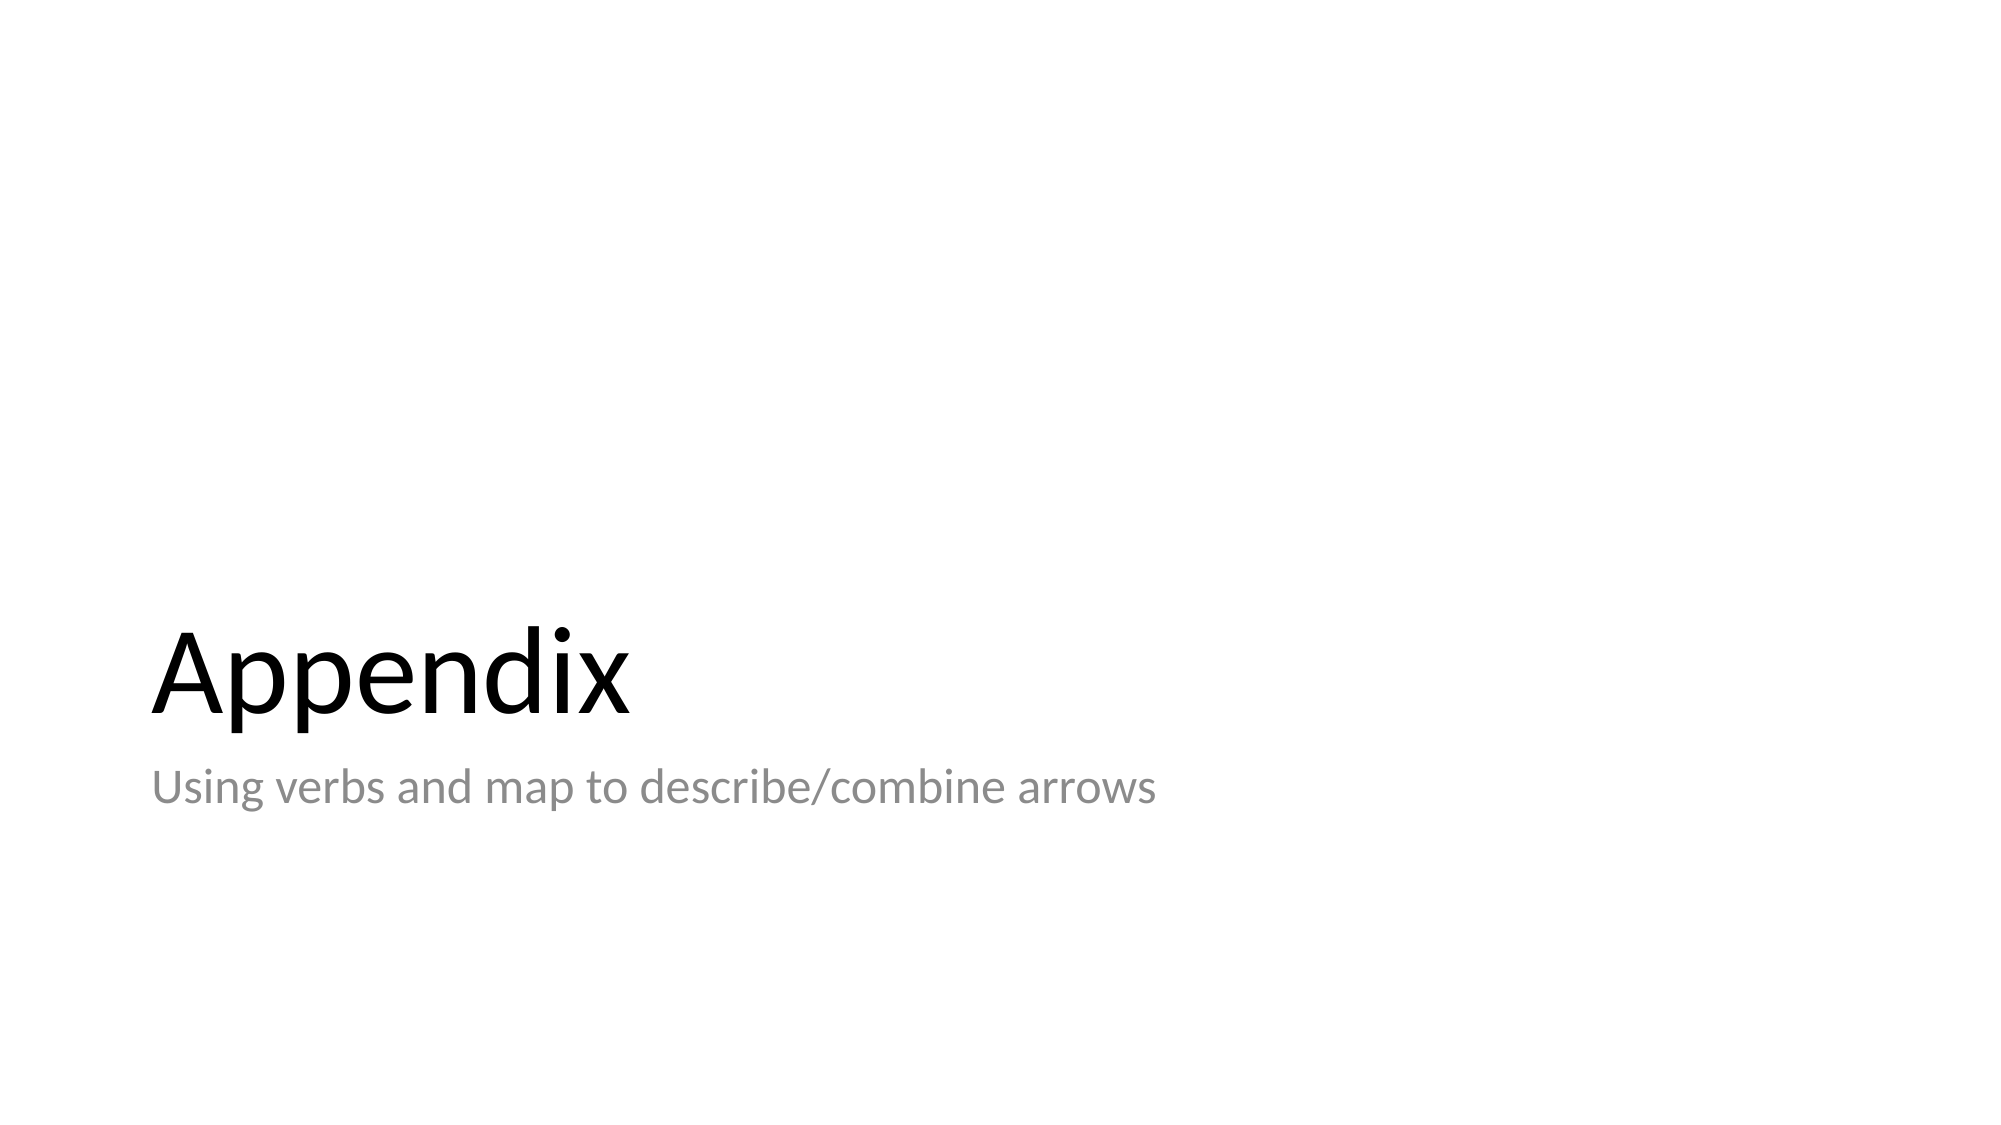

# Appendix
Using verbs and map to describe/combine arrows